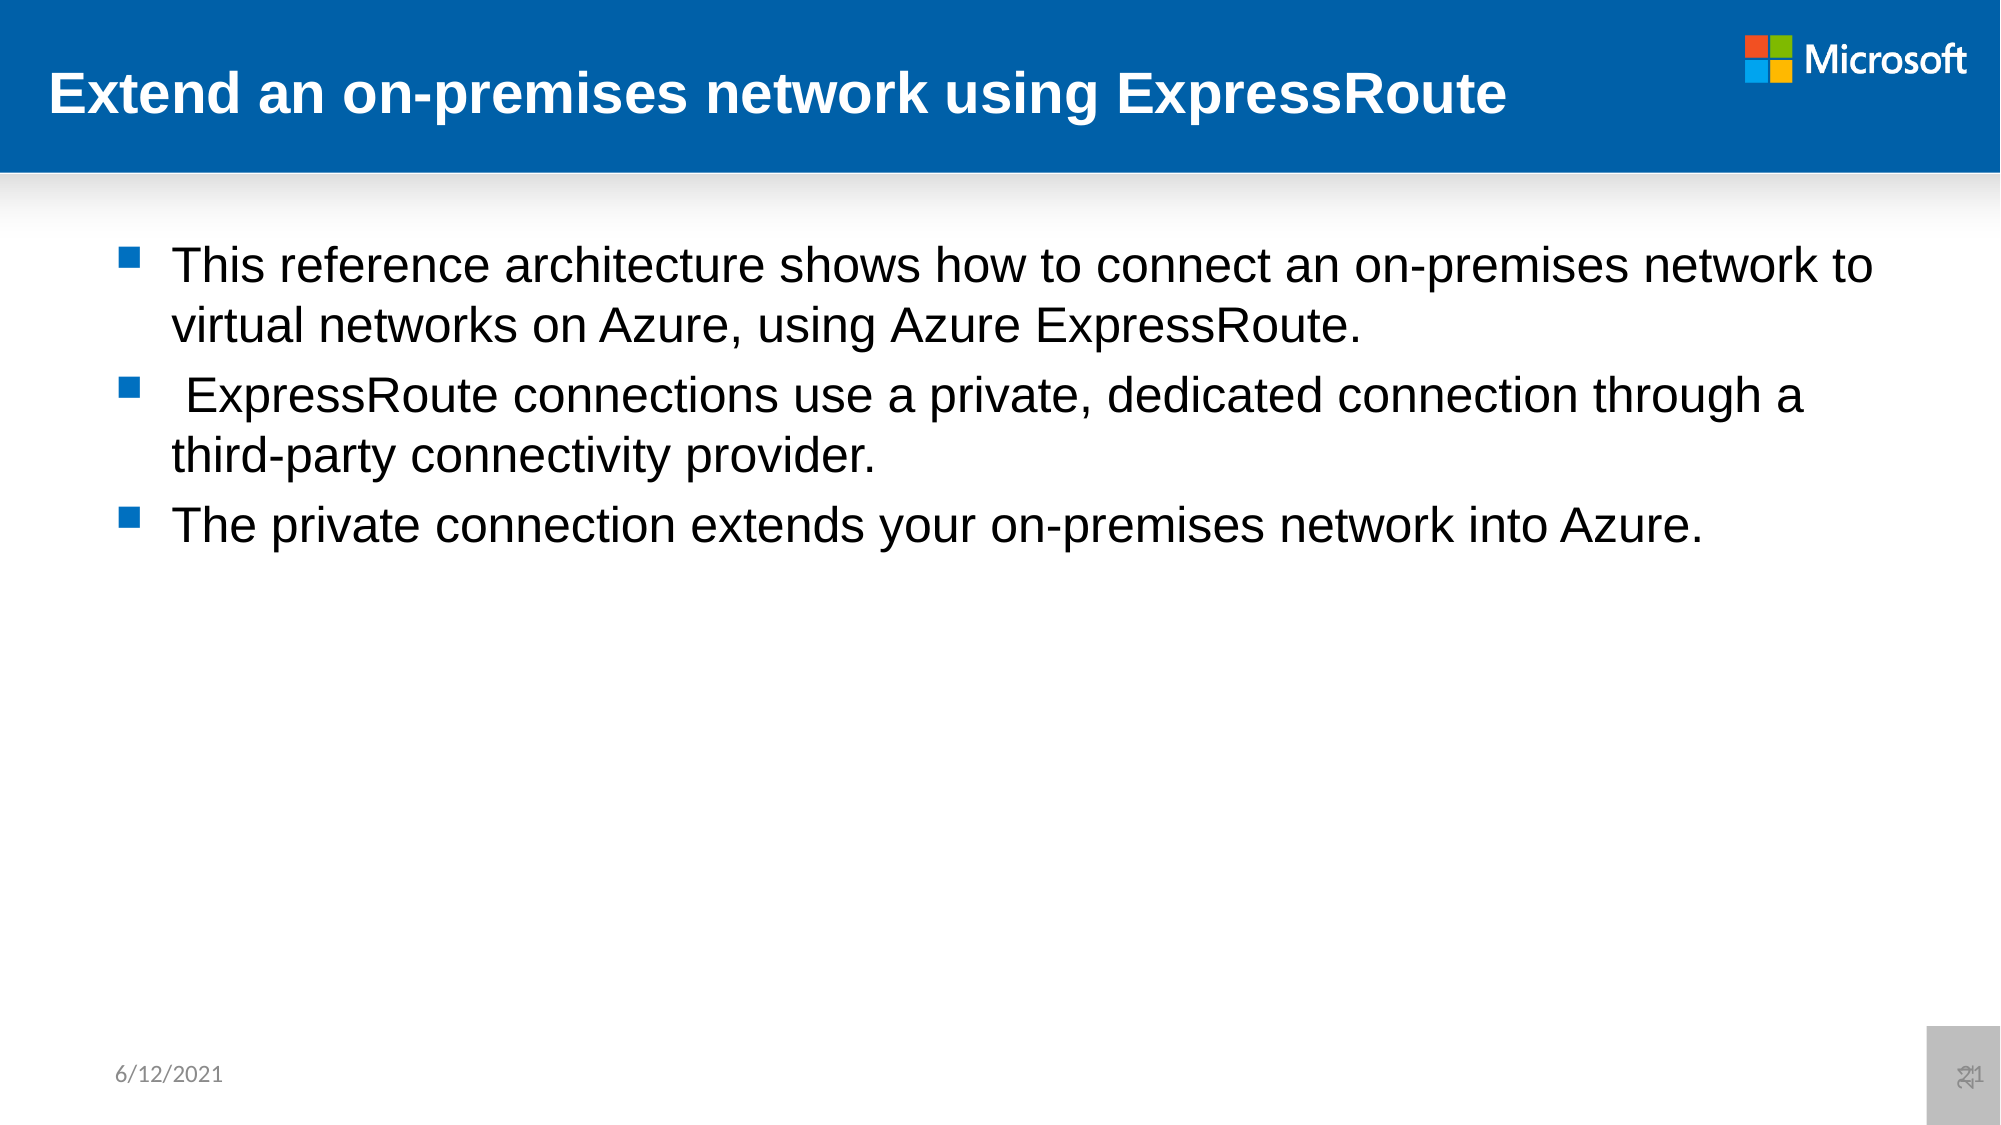

# Extend an on-premises network using ExpressRoute
This reference architecture shows how to connect an on-premises network to virtual networks on Azure, using Azure ExpressRoute.
 ExpressRoute connections use a private, dedicated connection through a third-party connectivity provider.
The private connection extends your on-premises network into Azure.
21
6/12/2021